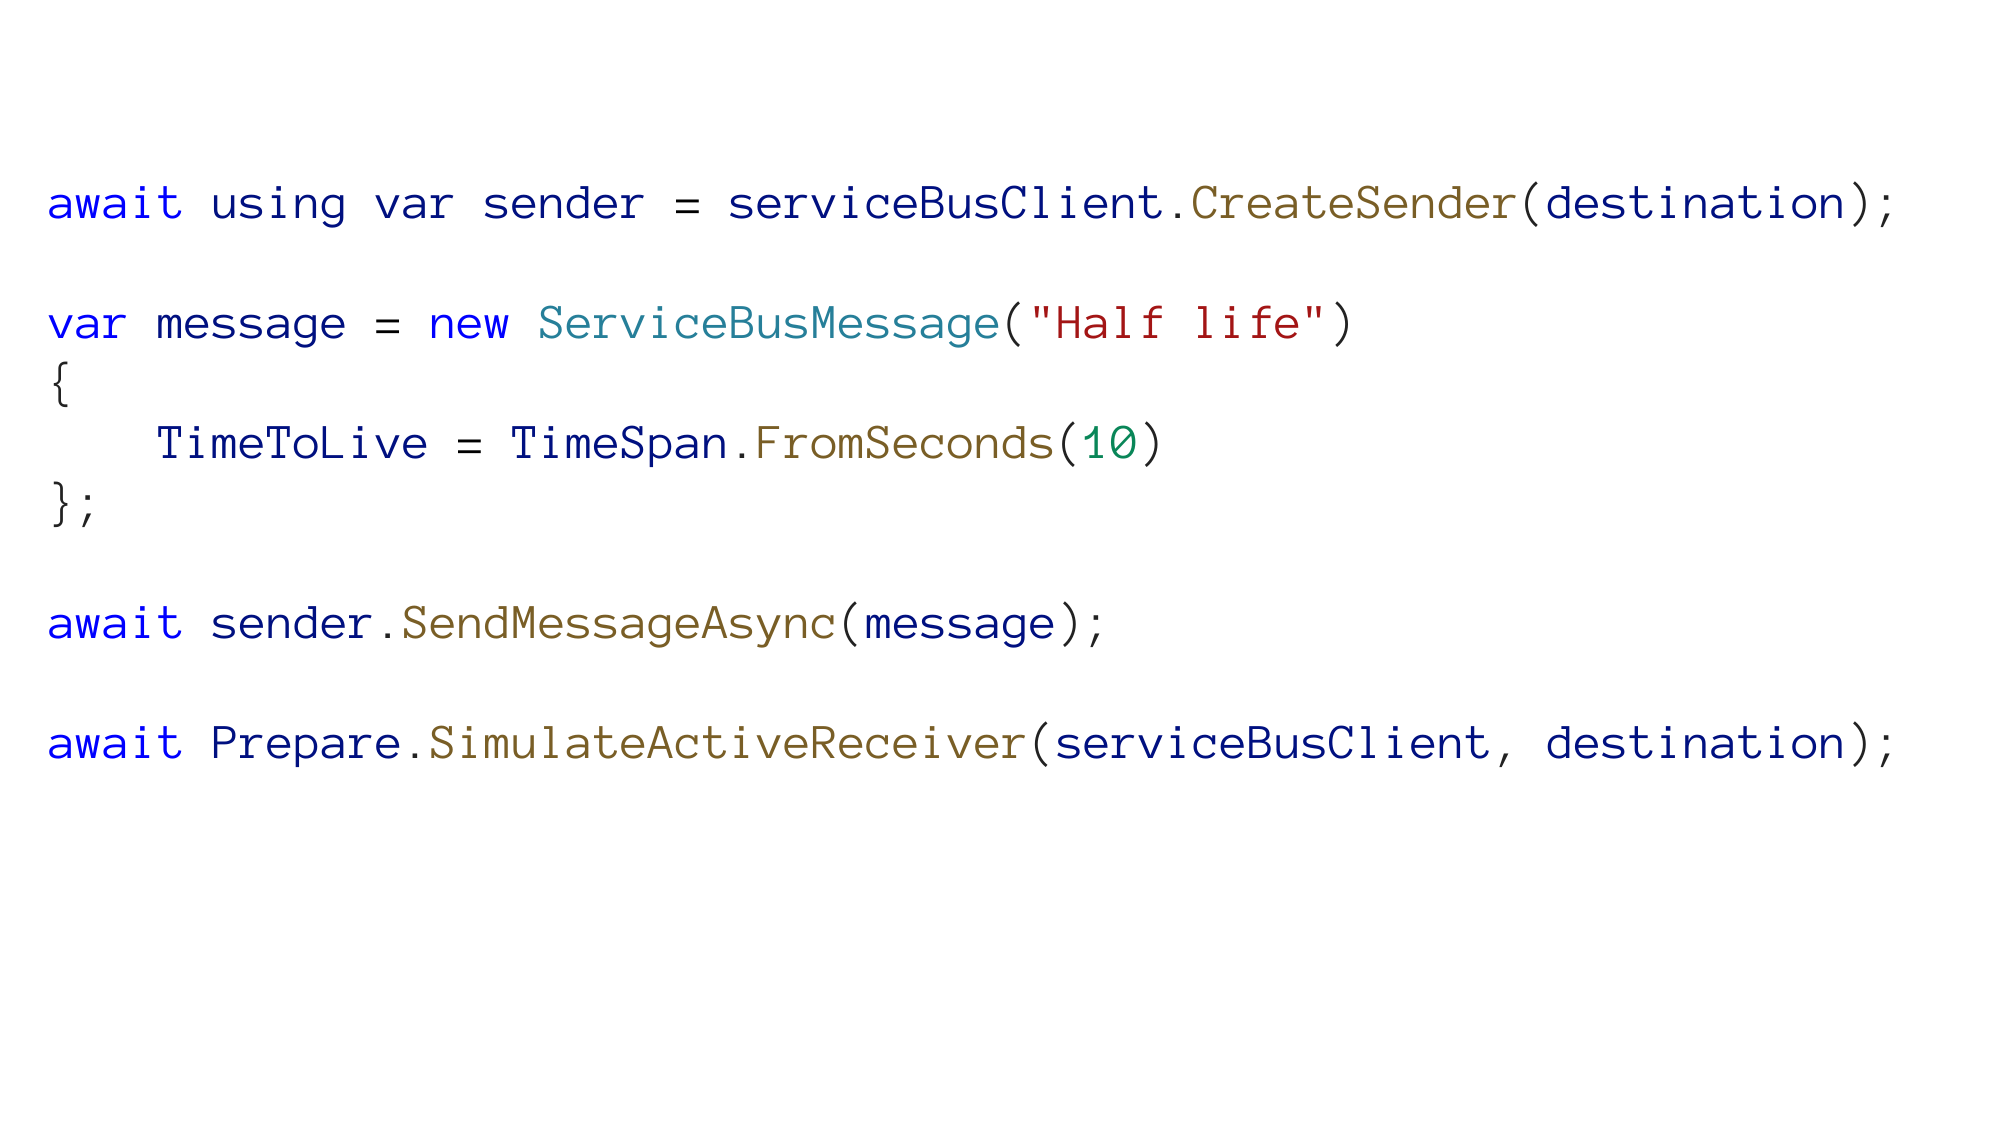

await using var sender = serviceBusClient.CreateSender(destination);
var message = new ServiceBusMessage("Half life")
{
    TimeToLive = TimeSpan.FromSeconds(10)
};
await sender.SendMessageAsync(message);
await Prepare.SimulateActiveReceiver(serviceBusClient, destination);